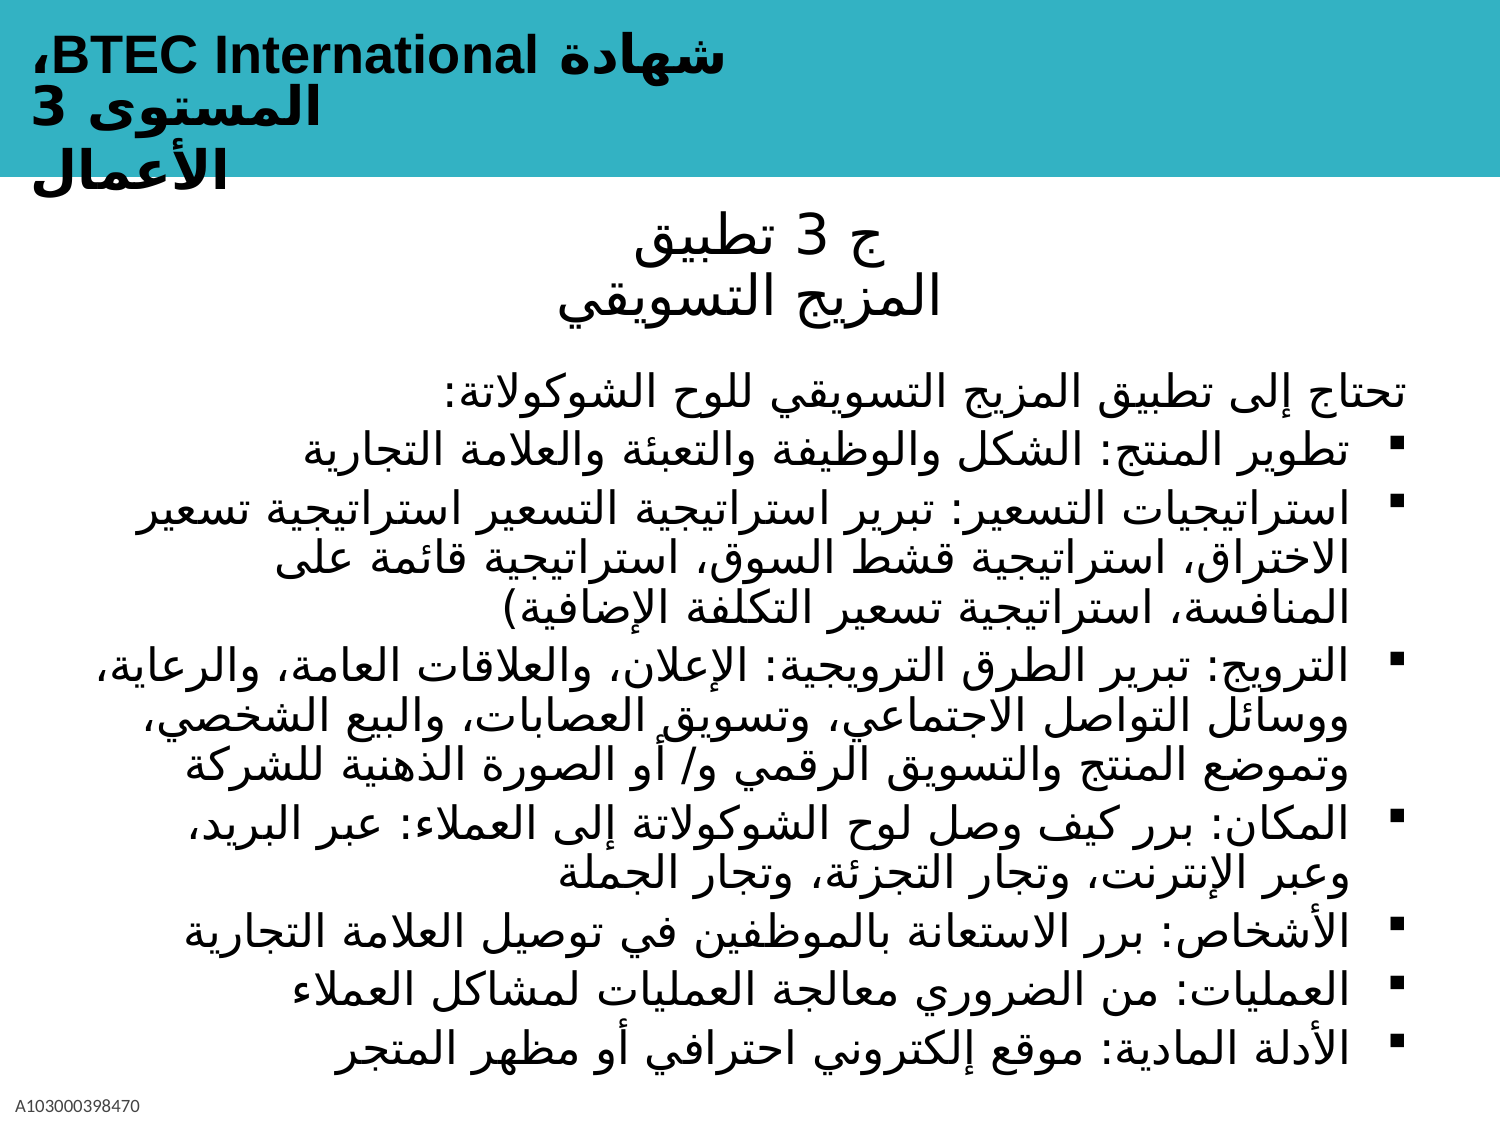

# ج 3 تطبيق المزيج التسويقي
تحتاج إلى تطبيق المزيج التسويقي للوح الشوكولاتة:
تطوير المنتج: الشكل والوظيفة والتعبئة والعلامة التجارية
استراتيجيات التسعير: تبرير استراتيجية التسعير استراتيجية تسعير الاختراق، استراتيجية قشط السوق، استراتيجية قائمة على المنافسة، استراتيجية تسعير التكلفة الإضافية)
الترويج: تبرير الطرق الترويجية: الإعلان، والعلاقات العامة، والرعاية، ووسائل التواصل الاجتماعي، وتسويق العصابات، والبيع الشخصي، وتموضع المنتج والتسويق الرقمي و/ أو الصورة الذهنية للشركة
المكان: برر كيف وصل لوح الشوكولاتة إلى العملاء: عبر البريد، وعبر الإنترنت، وتجار التجزئة، وتجار الجملة
الأشخاص: برر الاستعانة بالموظفين في توصيل العلامة التجارية
العمليات: من الضروري معالجة العمليات لمشاكل العملاء
الأدلة المادية: موقع إلكتروني احترافي أو مظهر المتجر

A103000398470